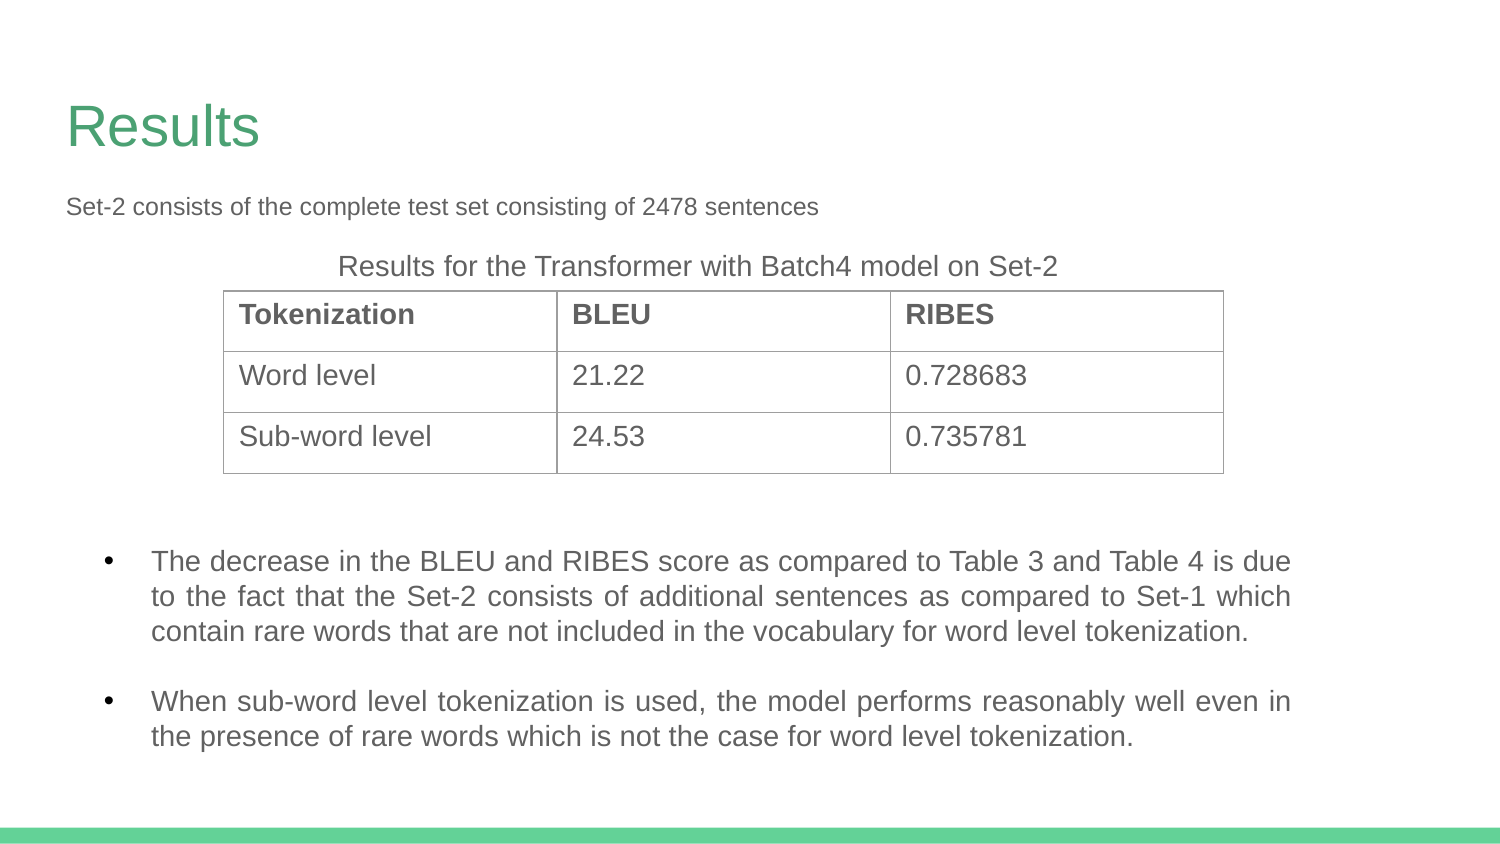

# Results
Set-2 consists of the complete test set consisting of 2478 sentences
Results for the Transformer with Batch4 model on Set-2
| Tokenization | BLEU | RIBES |
| --- | --- | --- |
| Word level | 21.22 | 0.728683 |
| Sub-word level | 24.53 | 0.735781 |
The decrease in the BLEU and RIBES score as compared to Table 3 and Table 4 is due to the fact that the Set-2 consists of additional sentences as compared to Set-1 which contain rare words that are not included in the vocabulary for word level tokenization.

When sub-word level tokenization is used, the model performs reasonably well even in the presence of rare words which is not the case for word level tokenization.